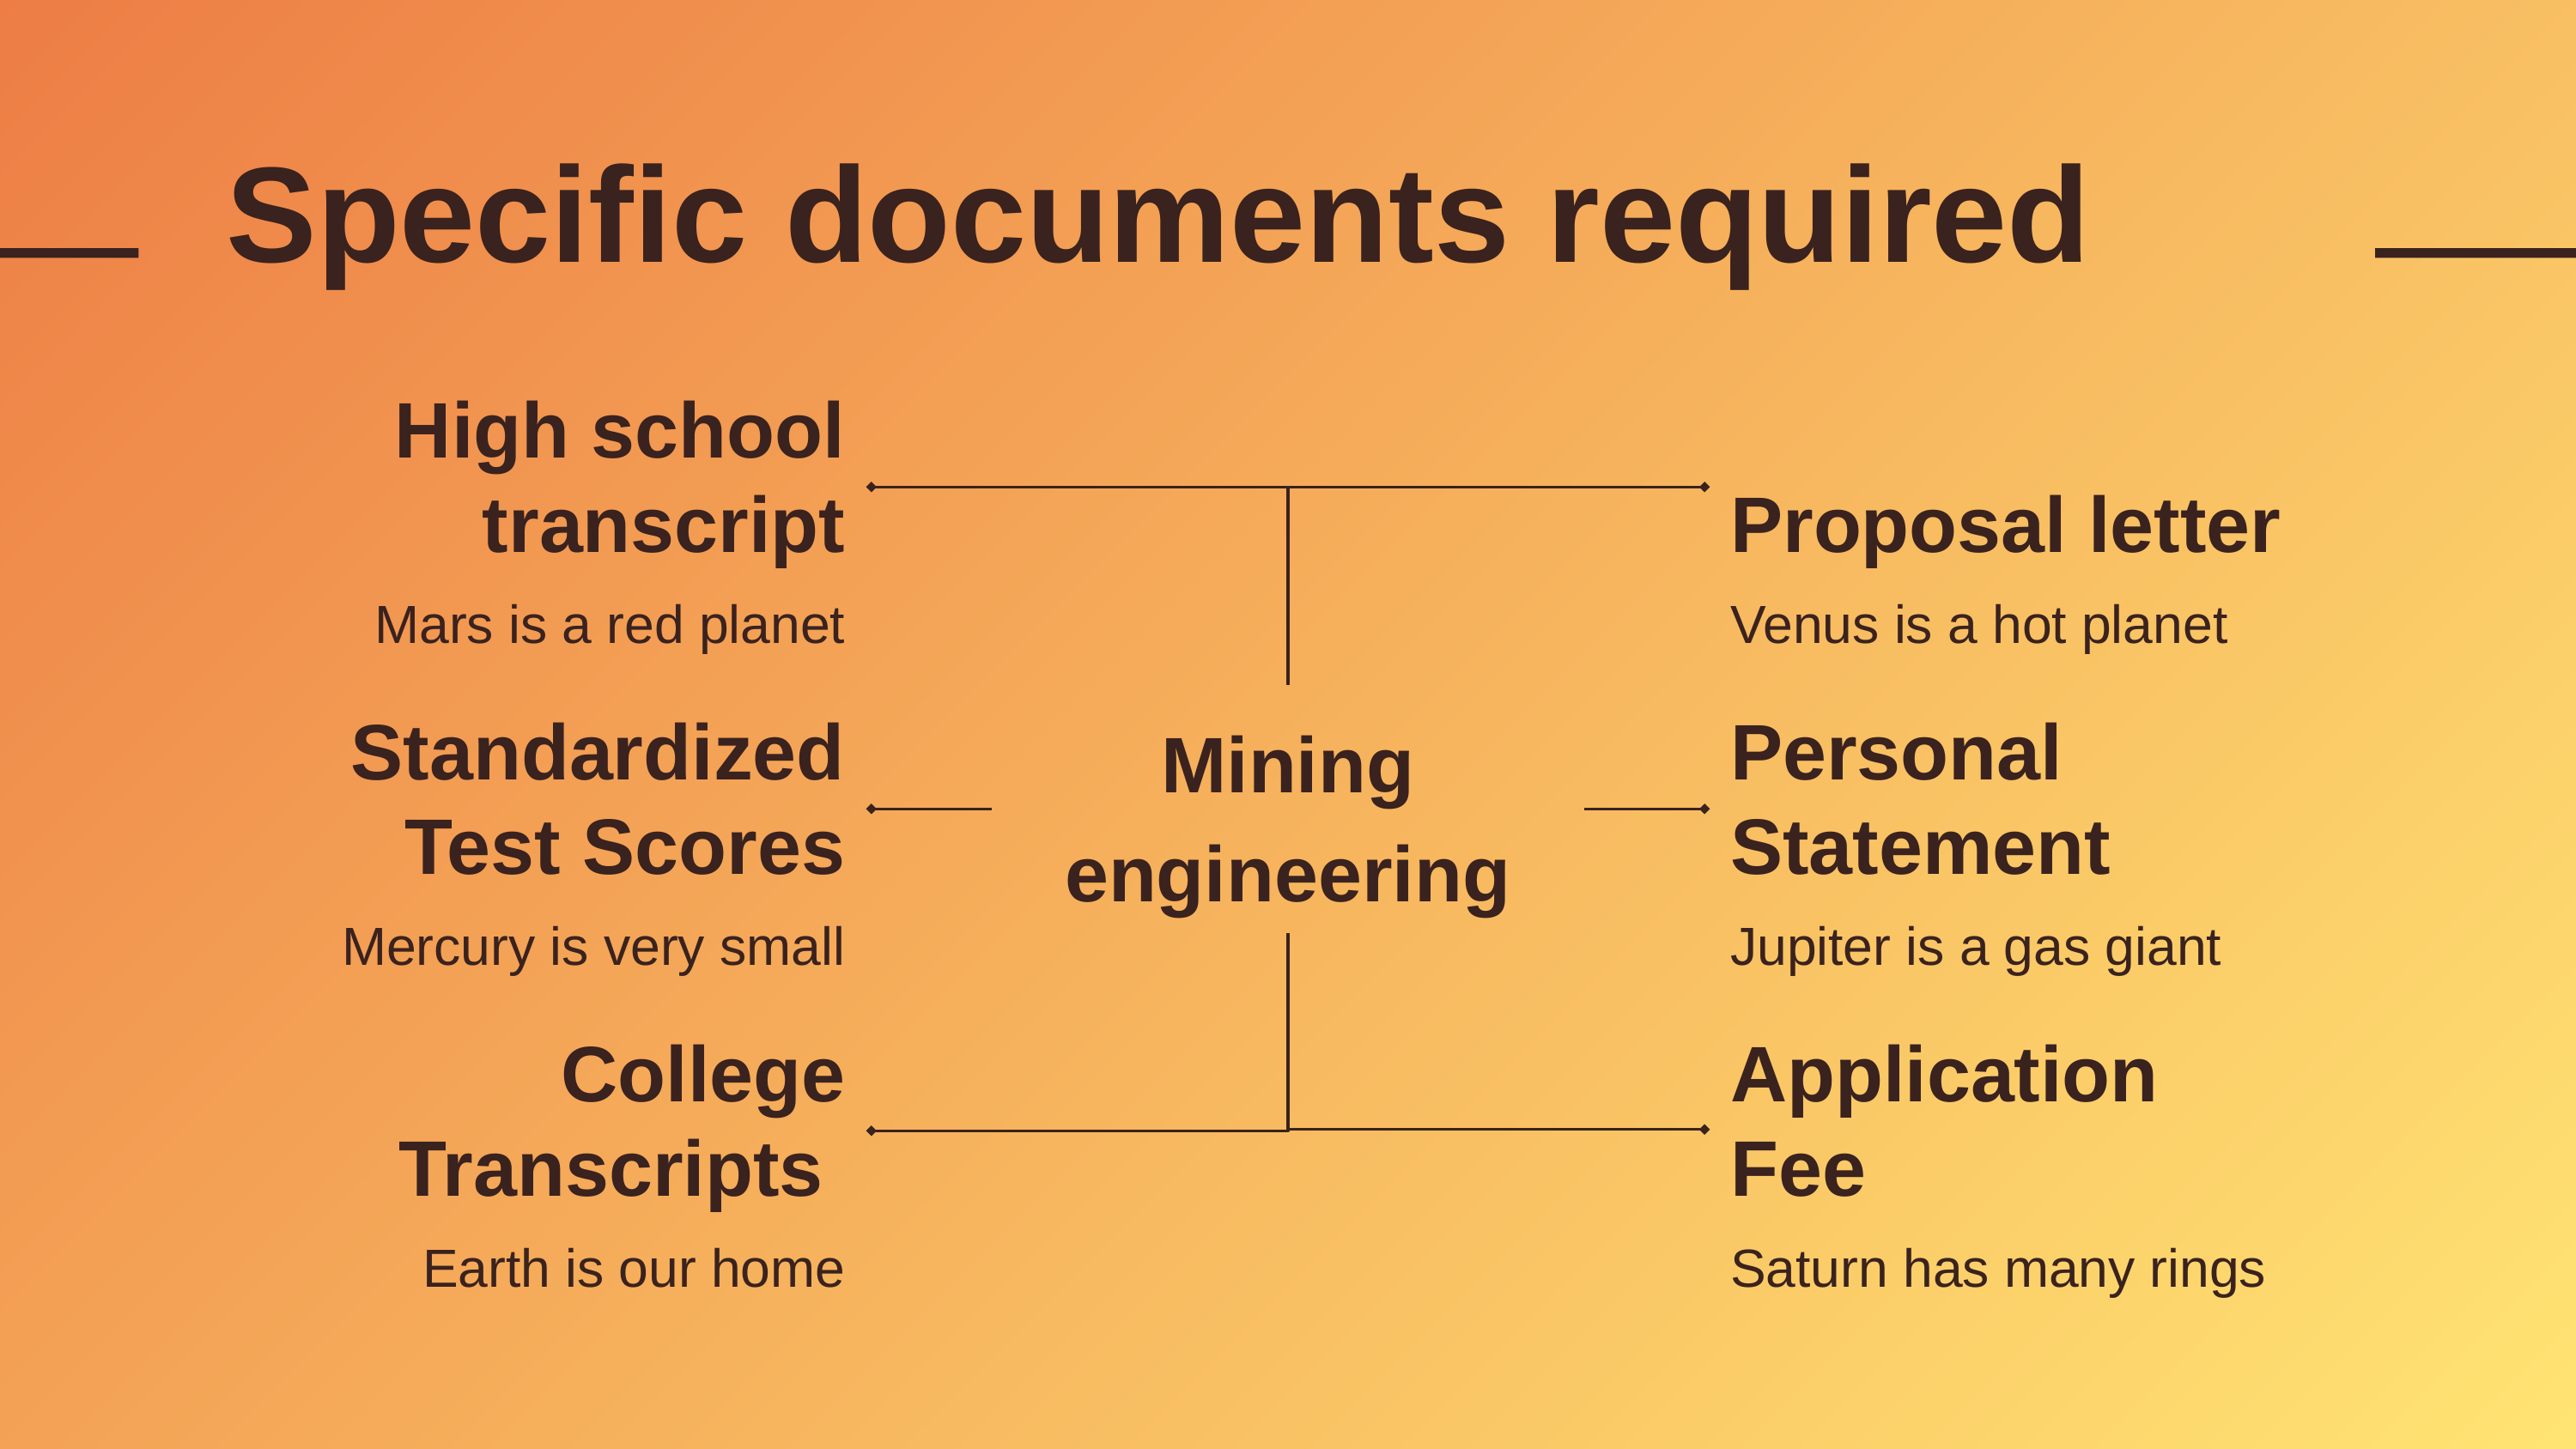

# Specific documents required
High school transcript
Proposal letter
Mars is a red planet
Venus is a hot planet
Mining engineering
Standardized Test Scores
Personal Statement
Mercury is very small
Jupiter is a gas giant
College Transcripts
Application Fee
Earth is our home
Saturn has many rings